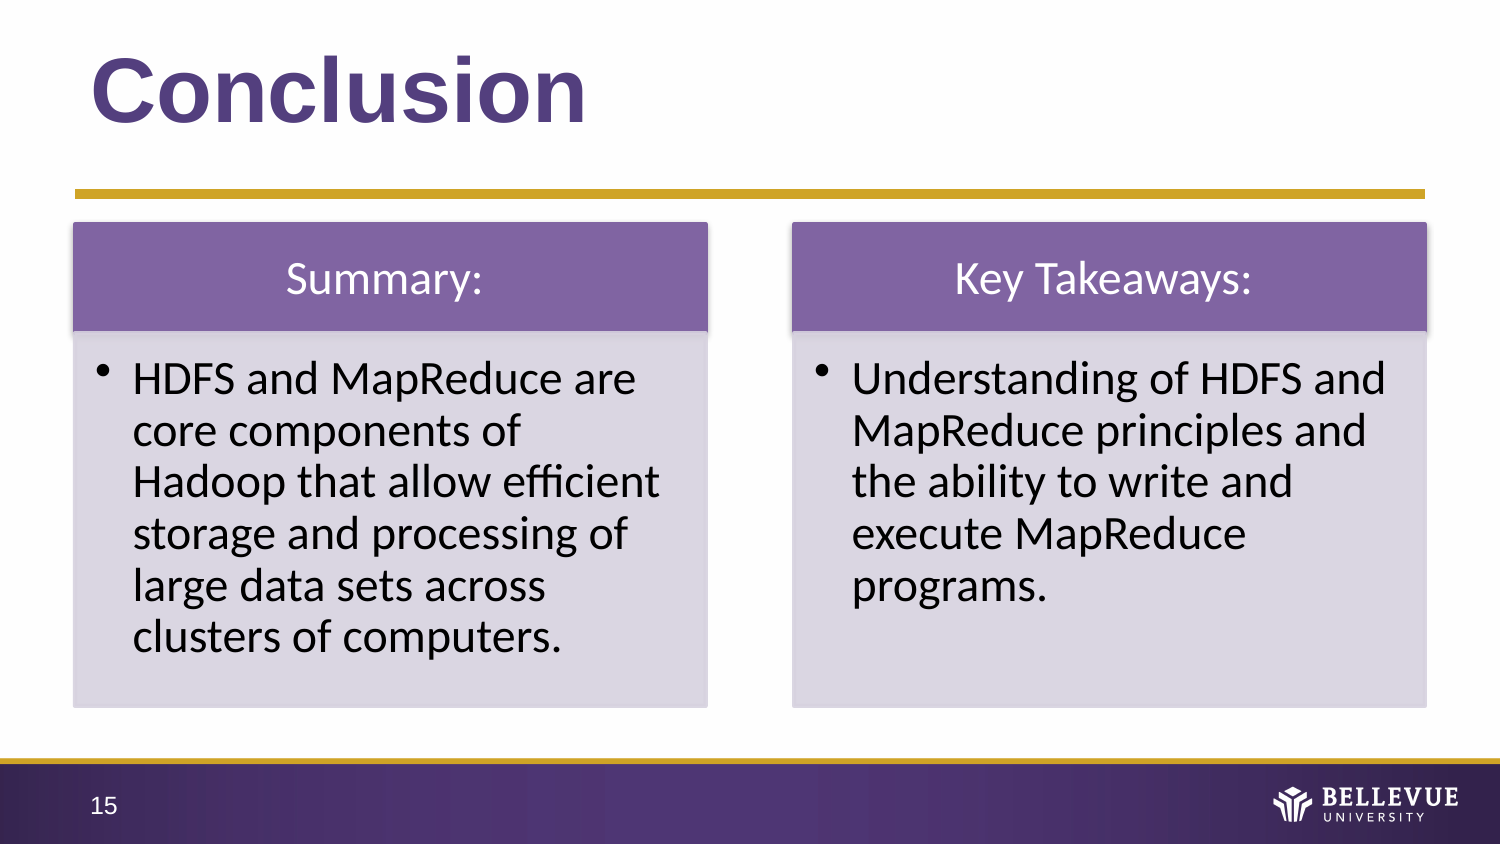

# Conclusion

Summary:
HDFS and MapReduce are core components of Hadoop that allow efficient storage and processing of large data sets across clusters of computers.
Key Takeaways:
Understanding of HDFS and MapReduce principles and the ability to write and execute MapReduce programs.